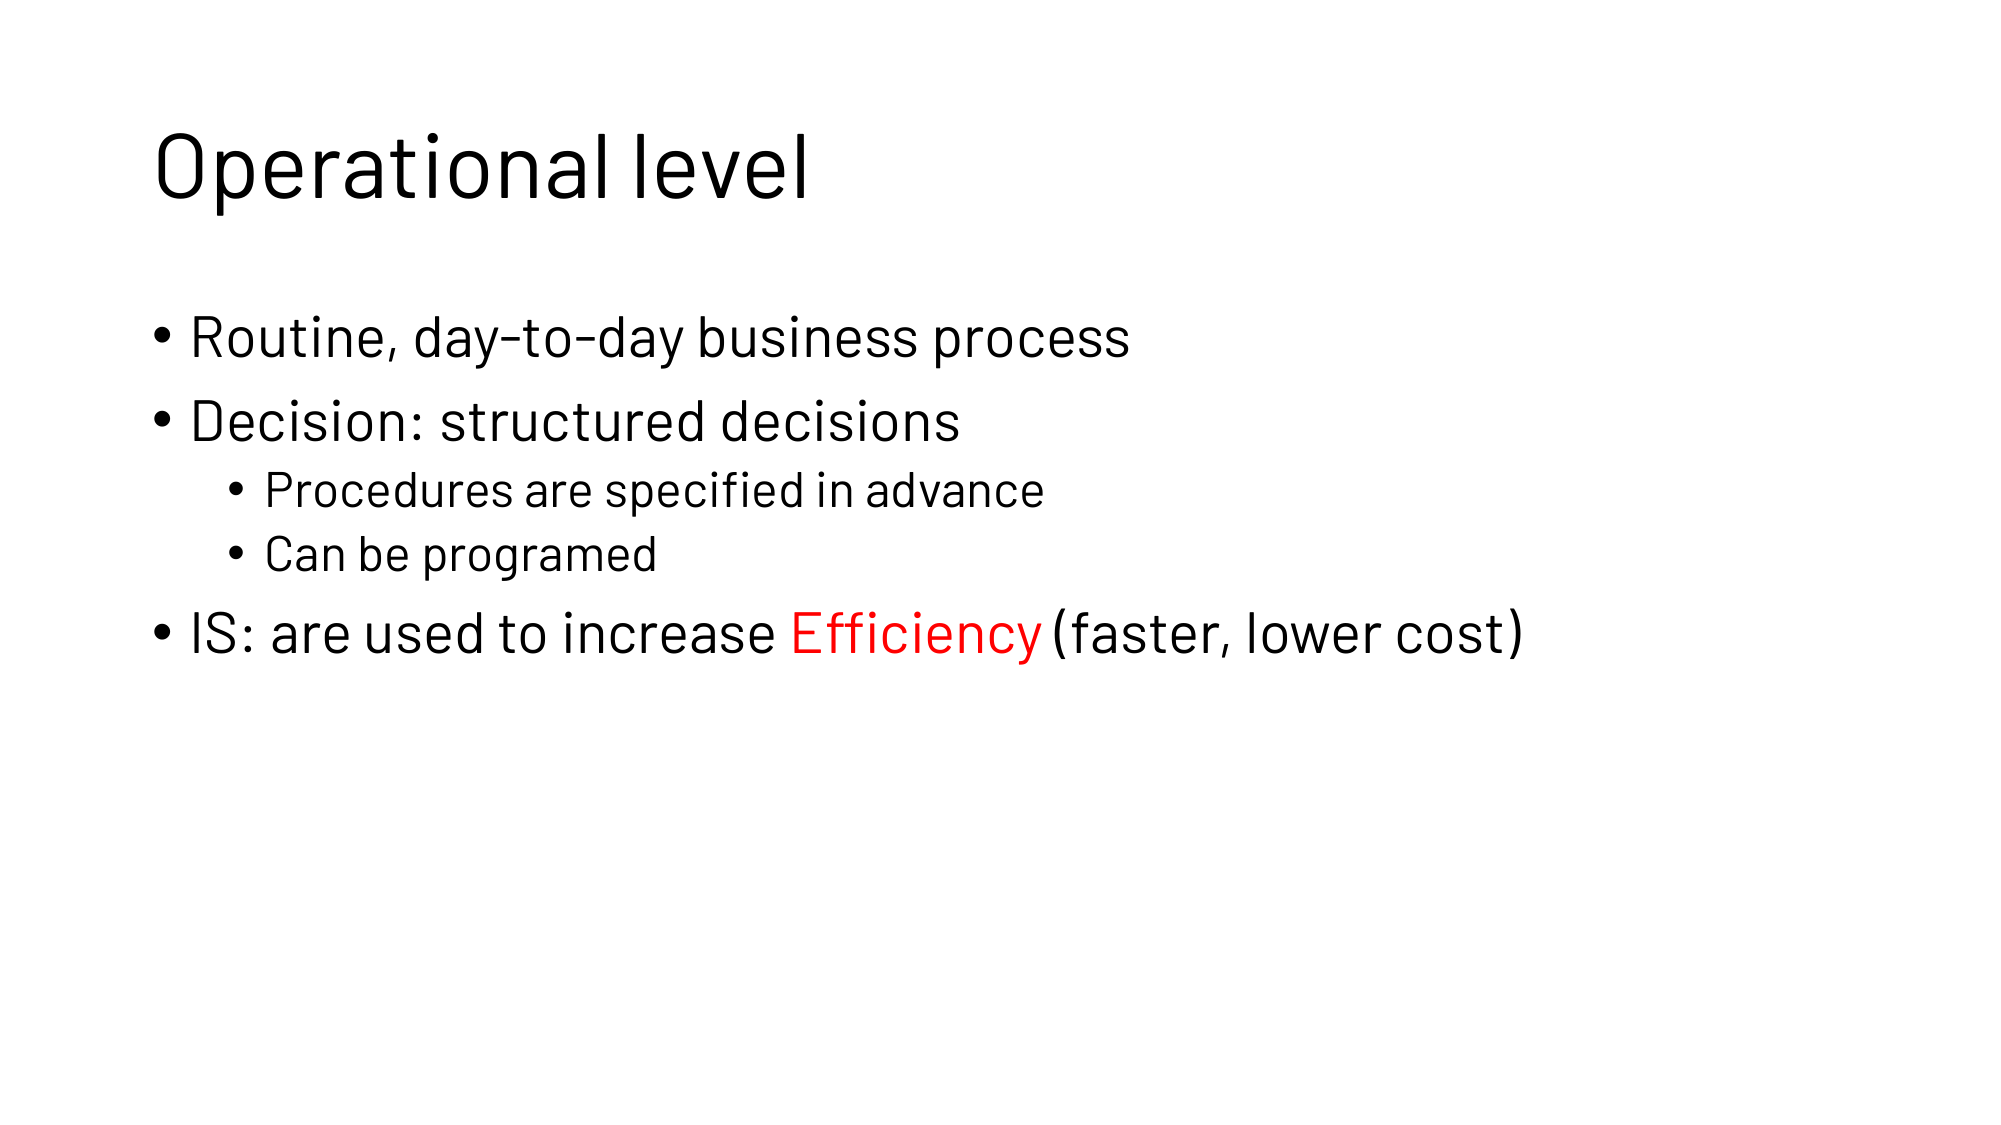

# Operational level
Routine, day-to-day business process
Decision: structured decisions
Procedures are specified in advance
Can be programed
IS: are used to increase Efficiency (faster, lower cost)